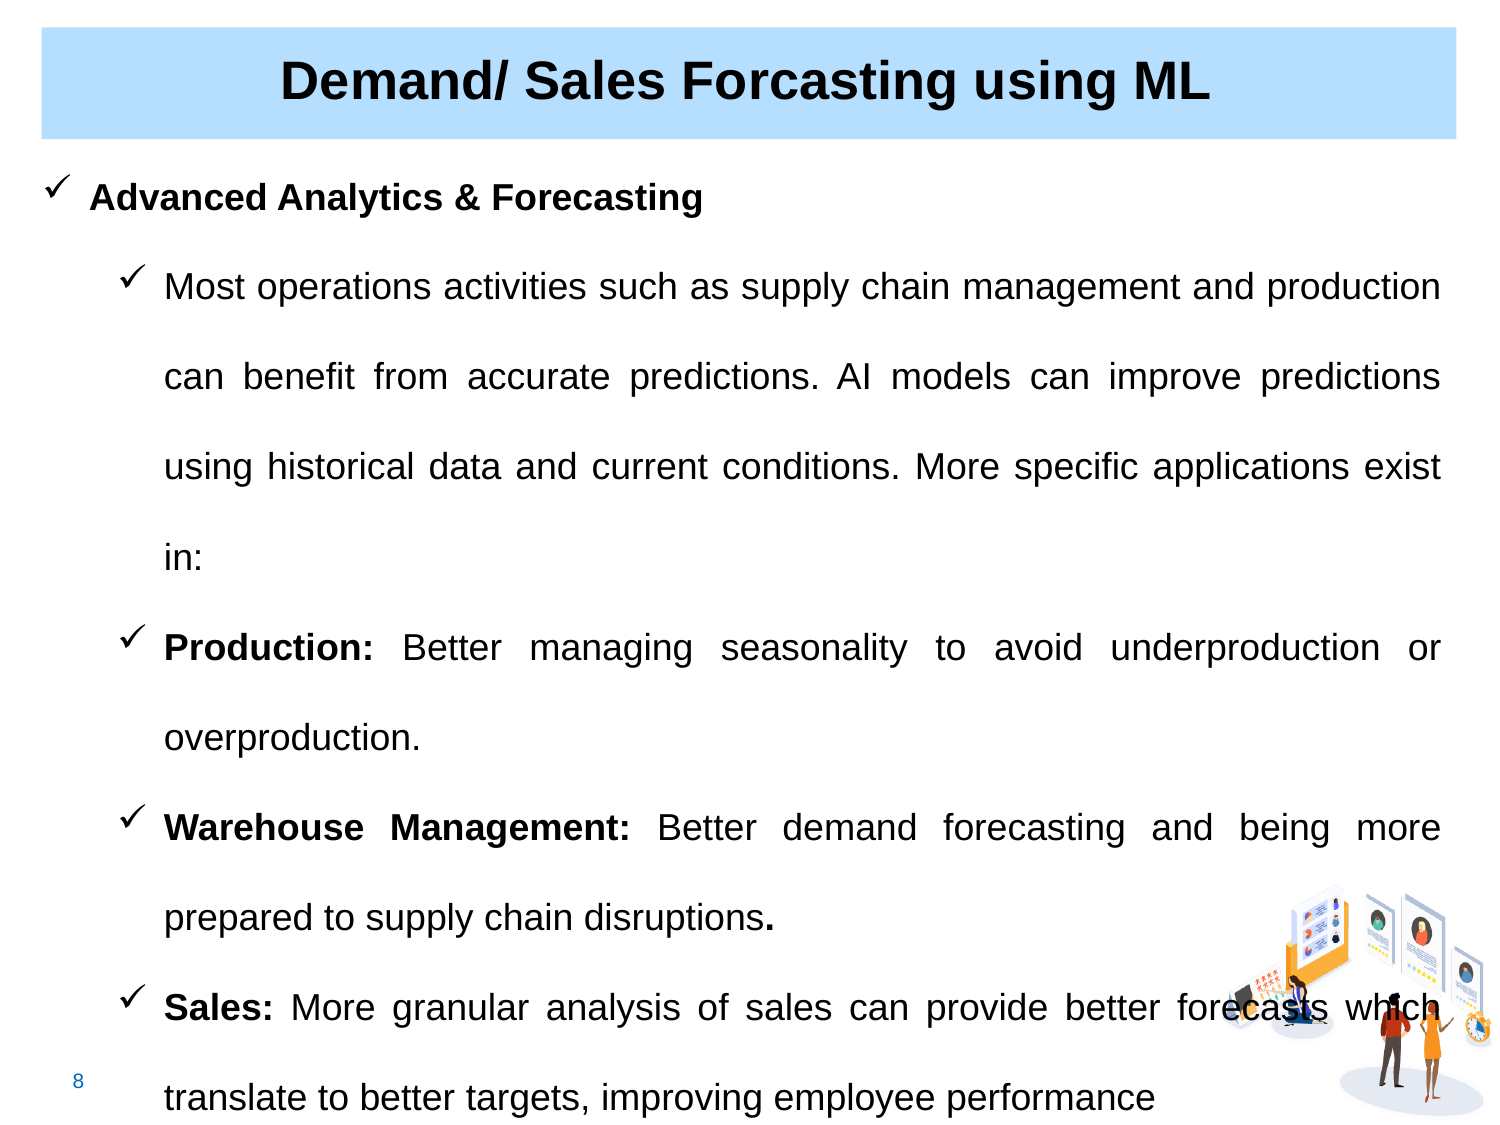

# Demand/ Sales Forcasting using ML

Advanced Analytics & Forecasting
Most operations activities such as supply chain management and production can benefit from accurate predictions. AI models can improve predictions using historical data and current conditions. More specific applications exist in:
Production: Better managing seasonality to avoid underproduction or overproduction.
Warehouse Management: Better demand forecasting and being more prepared to supply chain disruptions.
Sales: More granular analysis of sales can provide better forecasts which translate to better targets, improving employee performance